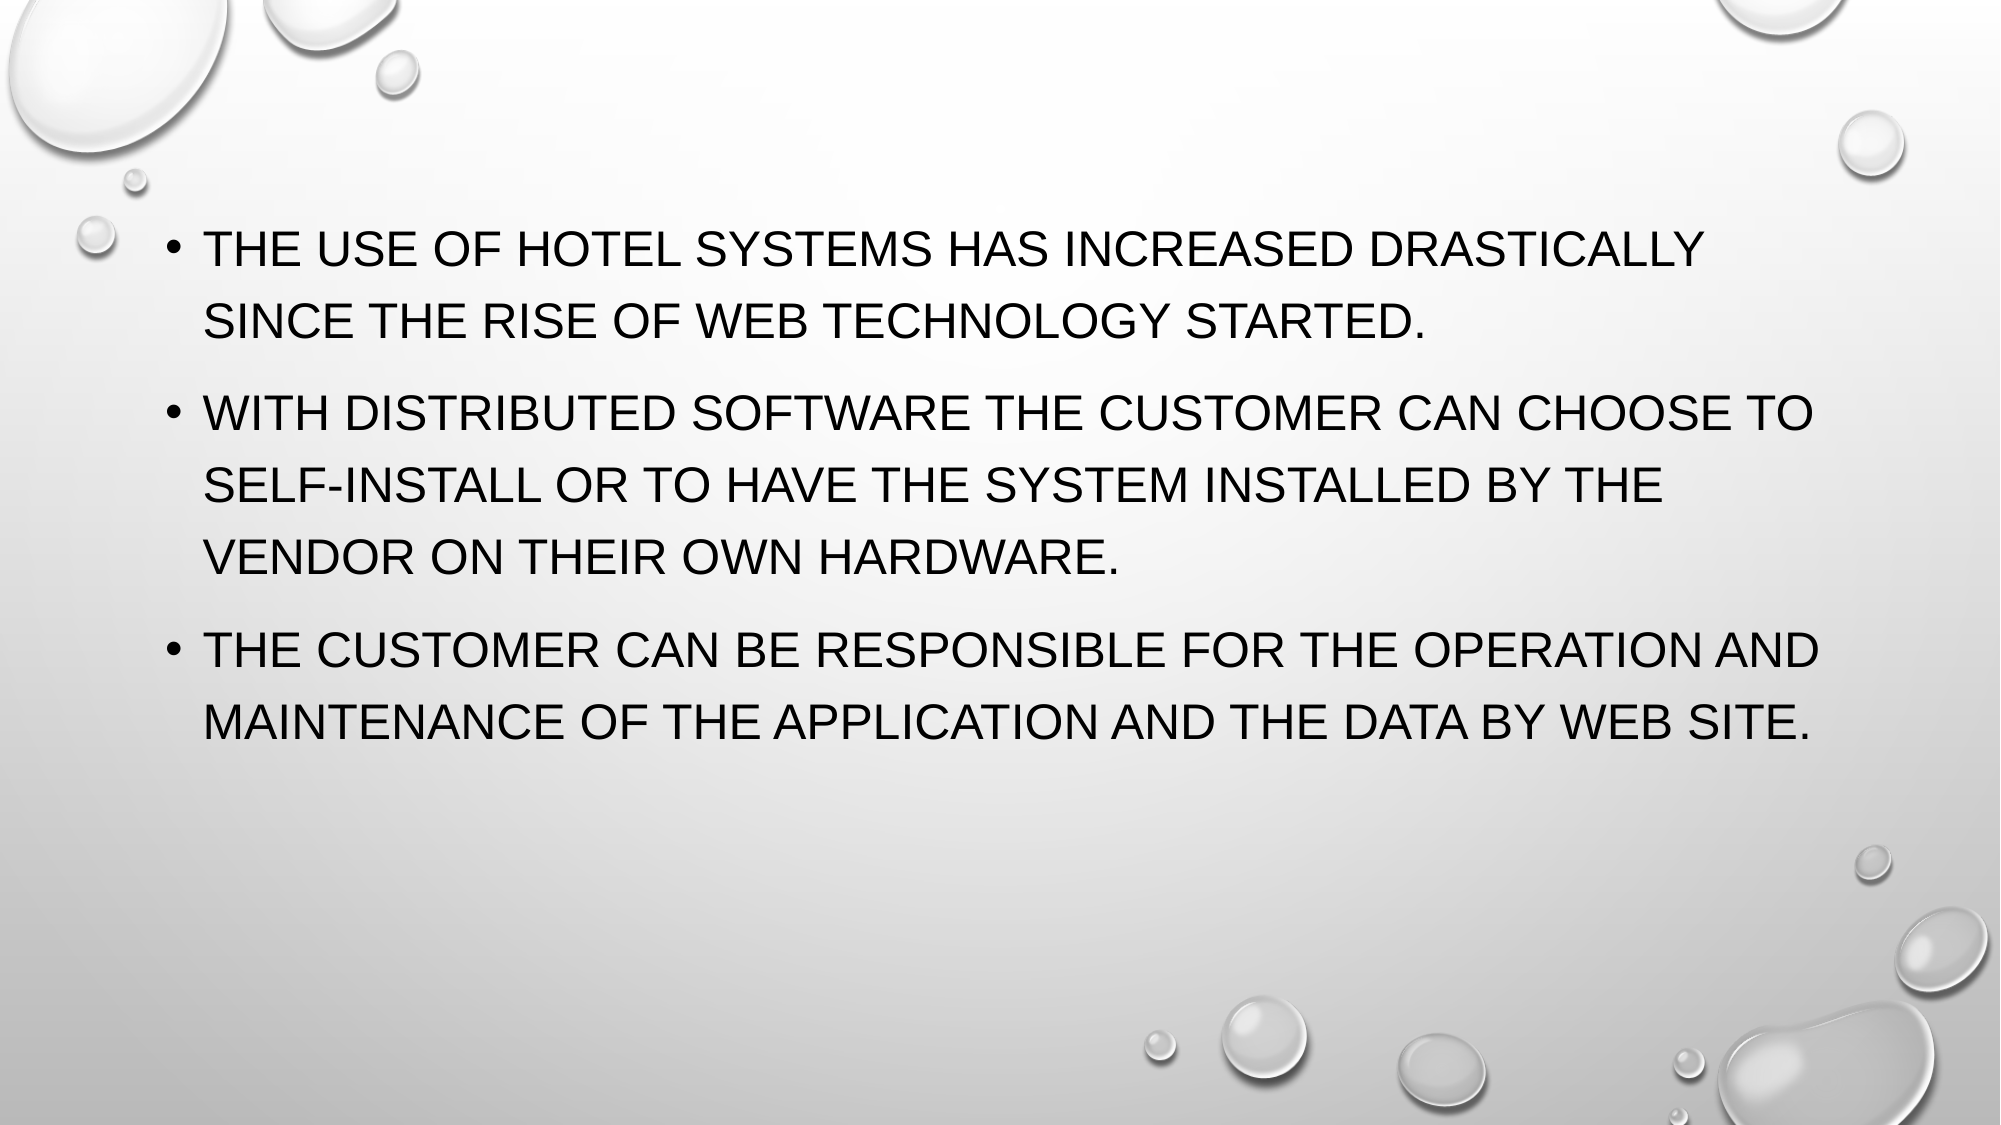

The use of Hotel systems has increased drastically since the rise of Web technology started.
With distributed software the customer can choose to self-install or to have the system installed by the vendor on their own hardware.
The customer can be responsible for the operation and maintenance of the application and the data by web site.